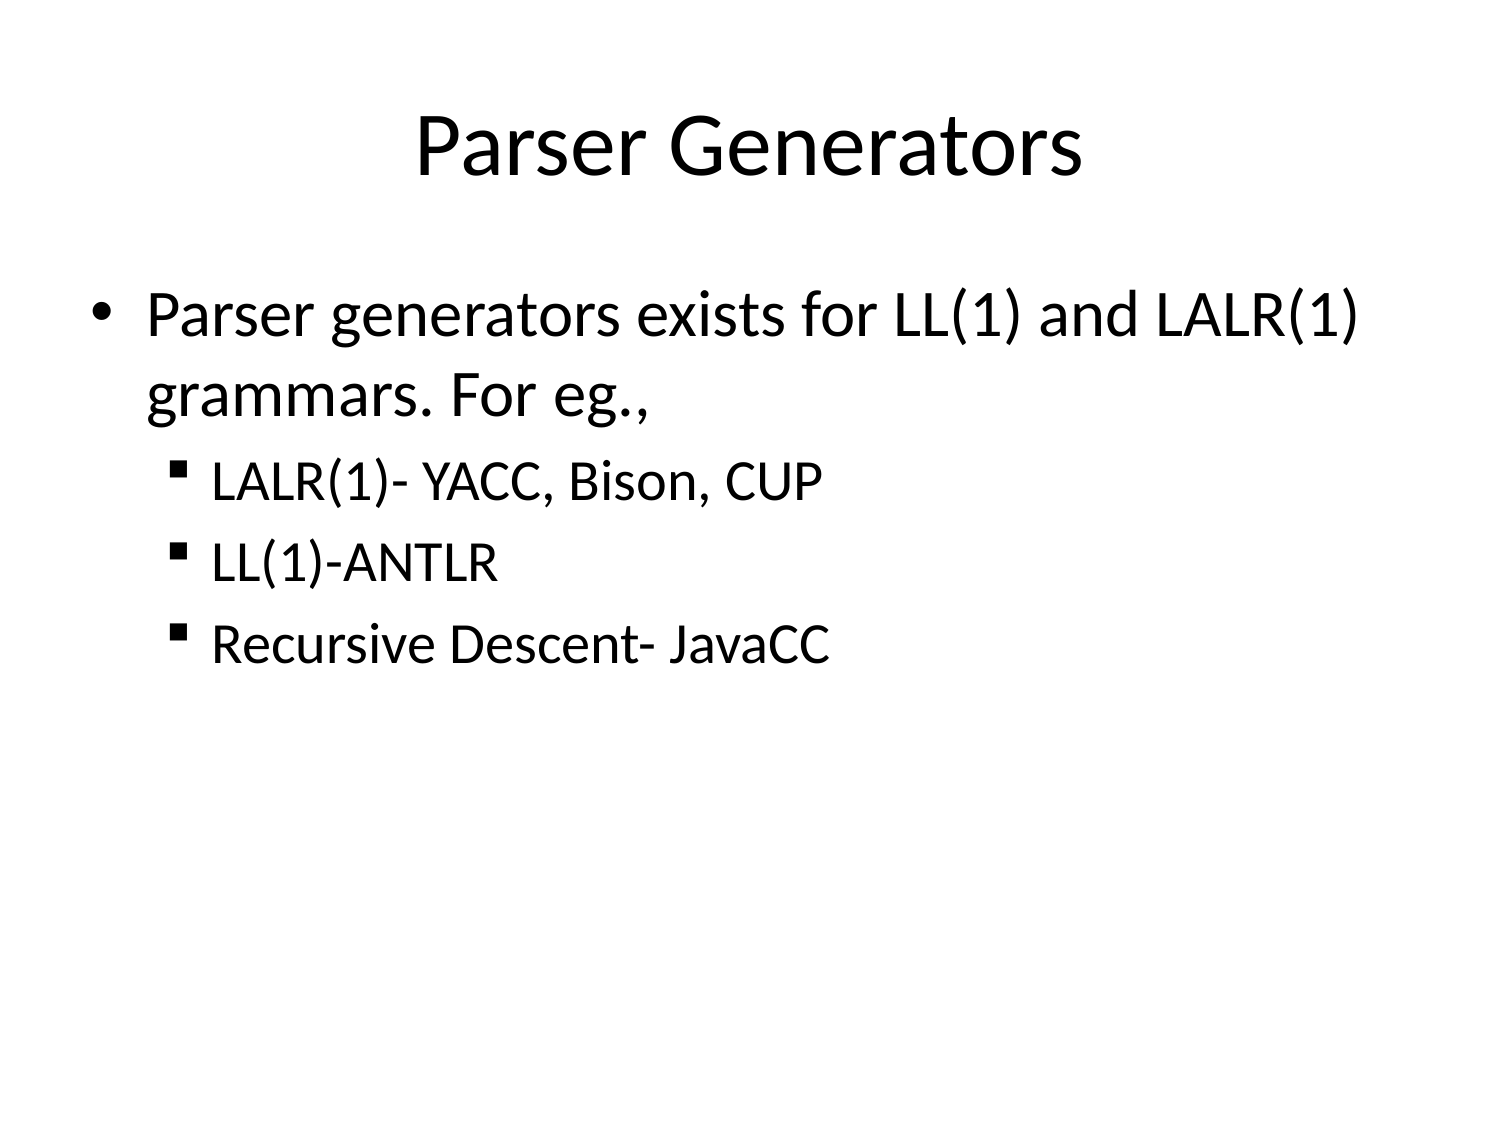

# Parser Generators
Parser generators exists for LL(1) and LALR(1) grammars. For eg.,
LALR(1)- YACC, Bison, CUP
LL(1)-ANTLR
Recursive Descent- JavaCC